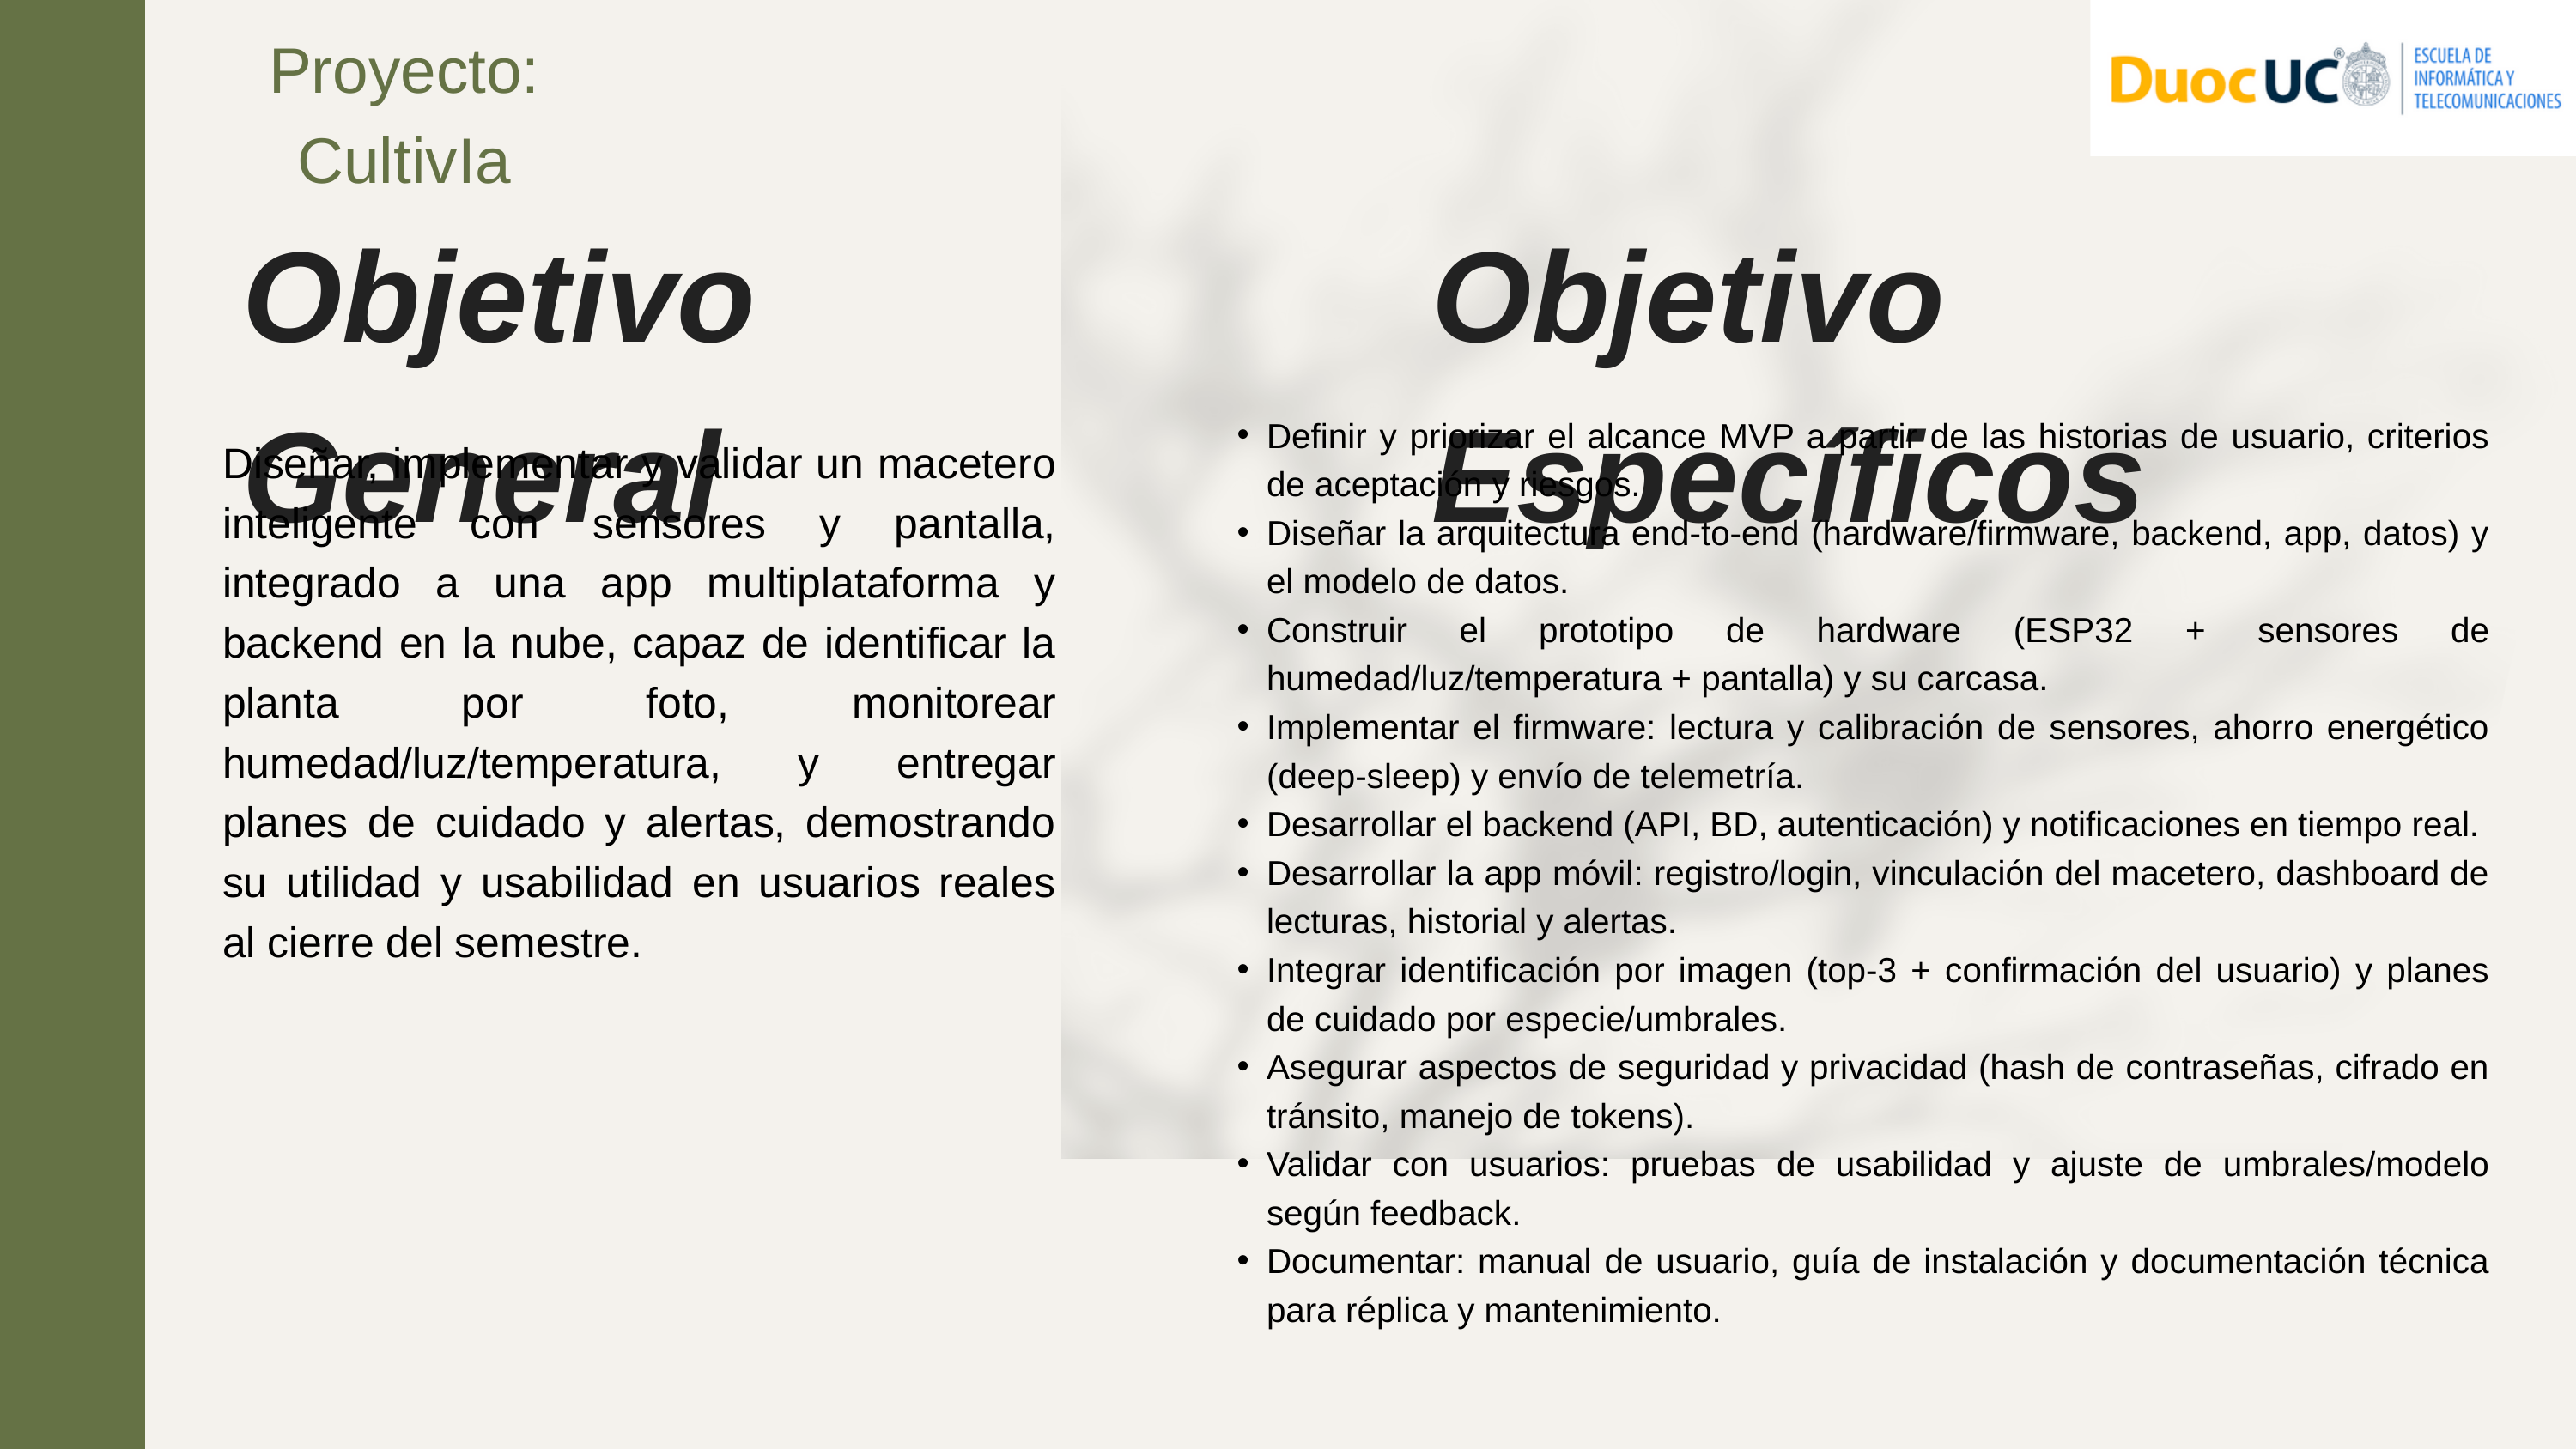

Proyecto: CultivIa
Objetivo General
Objetivo Específicos
Definir y priorizar el alcance MVP a partir de las historias de usuario, criterios de aceptación y riesgos.
Diseñar la arquitectura end-to-end (hardware/firmware, backend, app, datos) y el modelo de datos.
Construir el prototipo de hardware (ESP32 + sensores de humedad/luz/temperatura + pantalla) y su carcasa.
Implementar el firmware: lectura y calibración de sensores, ahorro energético (deep-sleep) y envío de telemetría.
Desarrollar el backend (API, BD, autenticación) y notificaciones en tiempo real.
Desarrollar la app móvil: registro/login, vinculación del macetero, dashboard de lecturas, historial y alertas.
Integrar identificación por imagen (top-3 + confirmación del usuario) y planes de cuidado por especie/umbrales.
Asegurar aspectos de seguridad y privacidad (hash de contraseñas, cifrado en tránsito, manejo de tokens).
Validar con usuarios: pruebas de usabilidad y ajuste de umbrales/modelo según feedback.
Documentar: manual de usuario, guía de instalación y documentación técnica para réplica y mantenimiento.
Diseñar, implementar y validar un macetero inteligente con sensores y pantalla, integrado a una app multiplataforma y backend en la nube, capaz de identificar la planta por foto, monitorear humedad/luz/temperatura, y entregar planes de cuidado y alertas, demostrando su utilidad y usabilidad en usuarios reales al cierre del semestre.